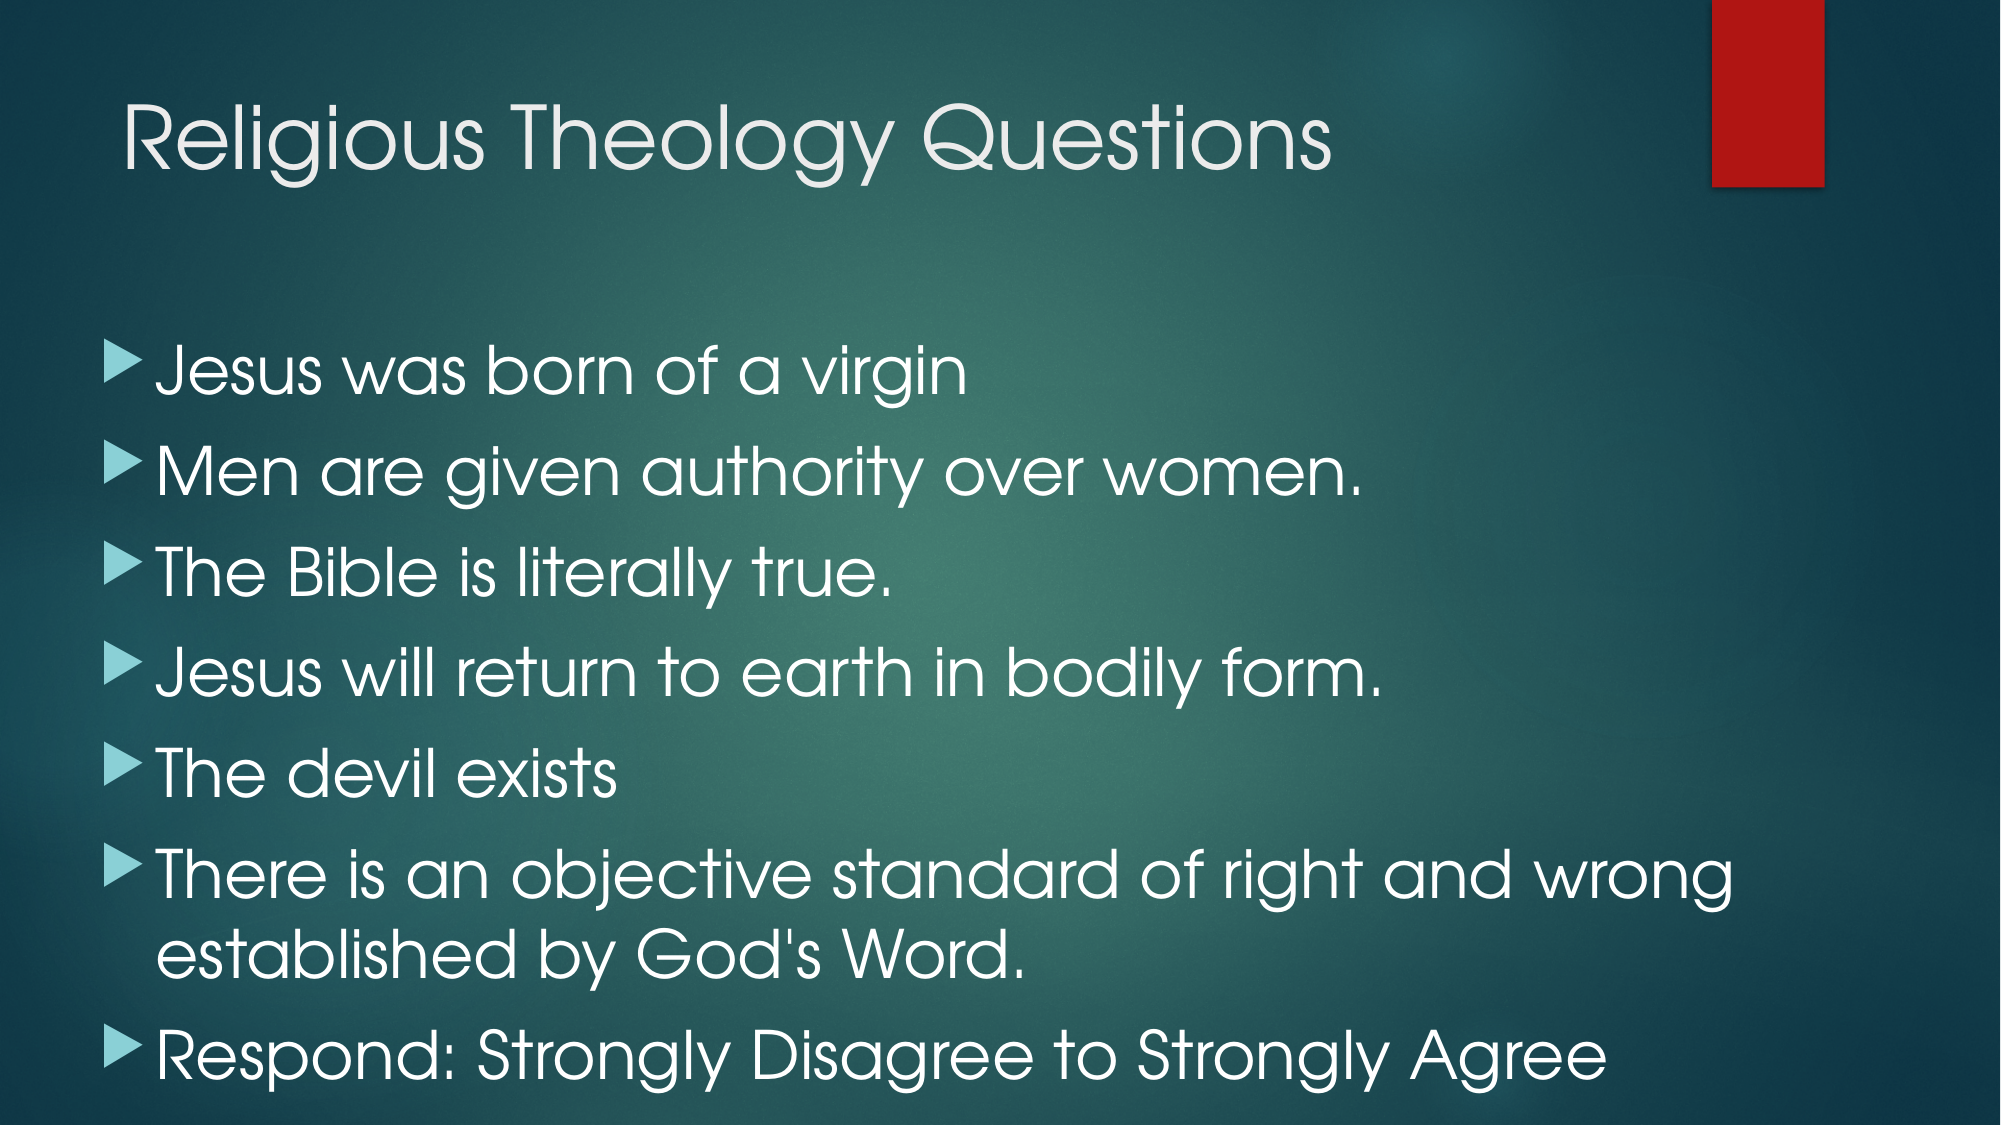

# Religious Theology Questions
Jesus was born of a virgin
Men are given authority over women.
The Bible is literally true.
Jesus will return to earth in bodily form.
The devil exists
There is an objective standard of right and wrong established by God's Word.
Respond: Strongly Disagree to Strongly Agree